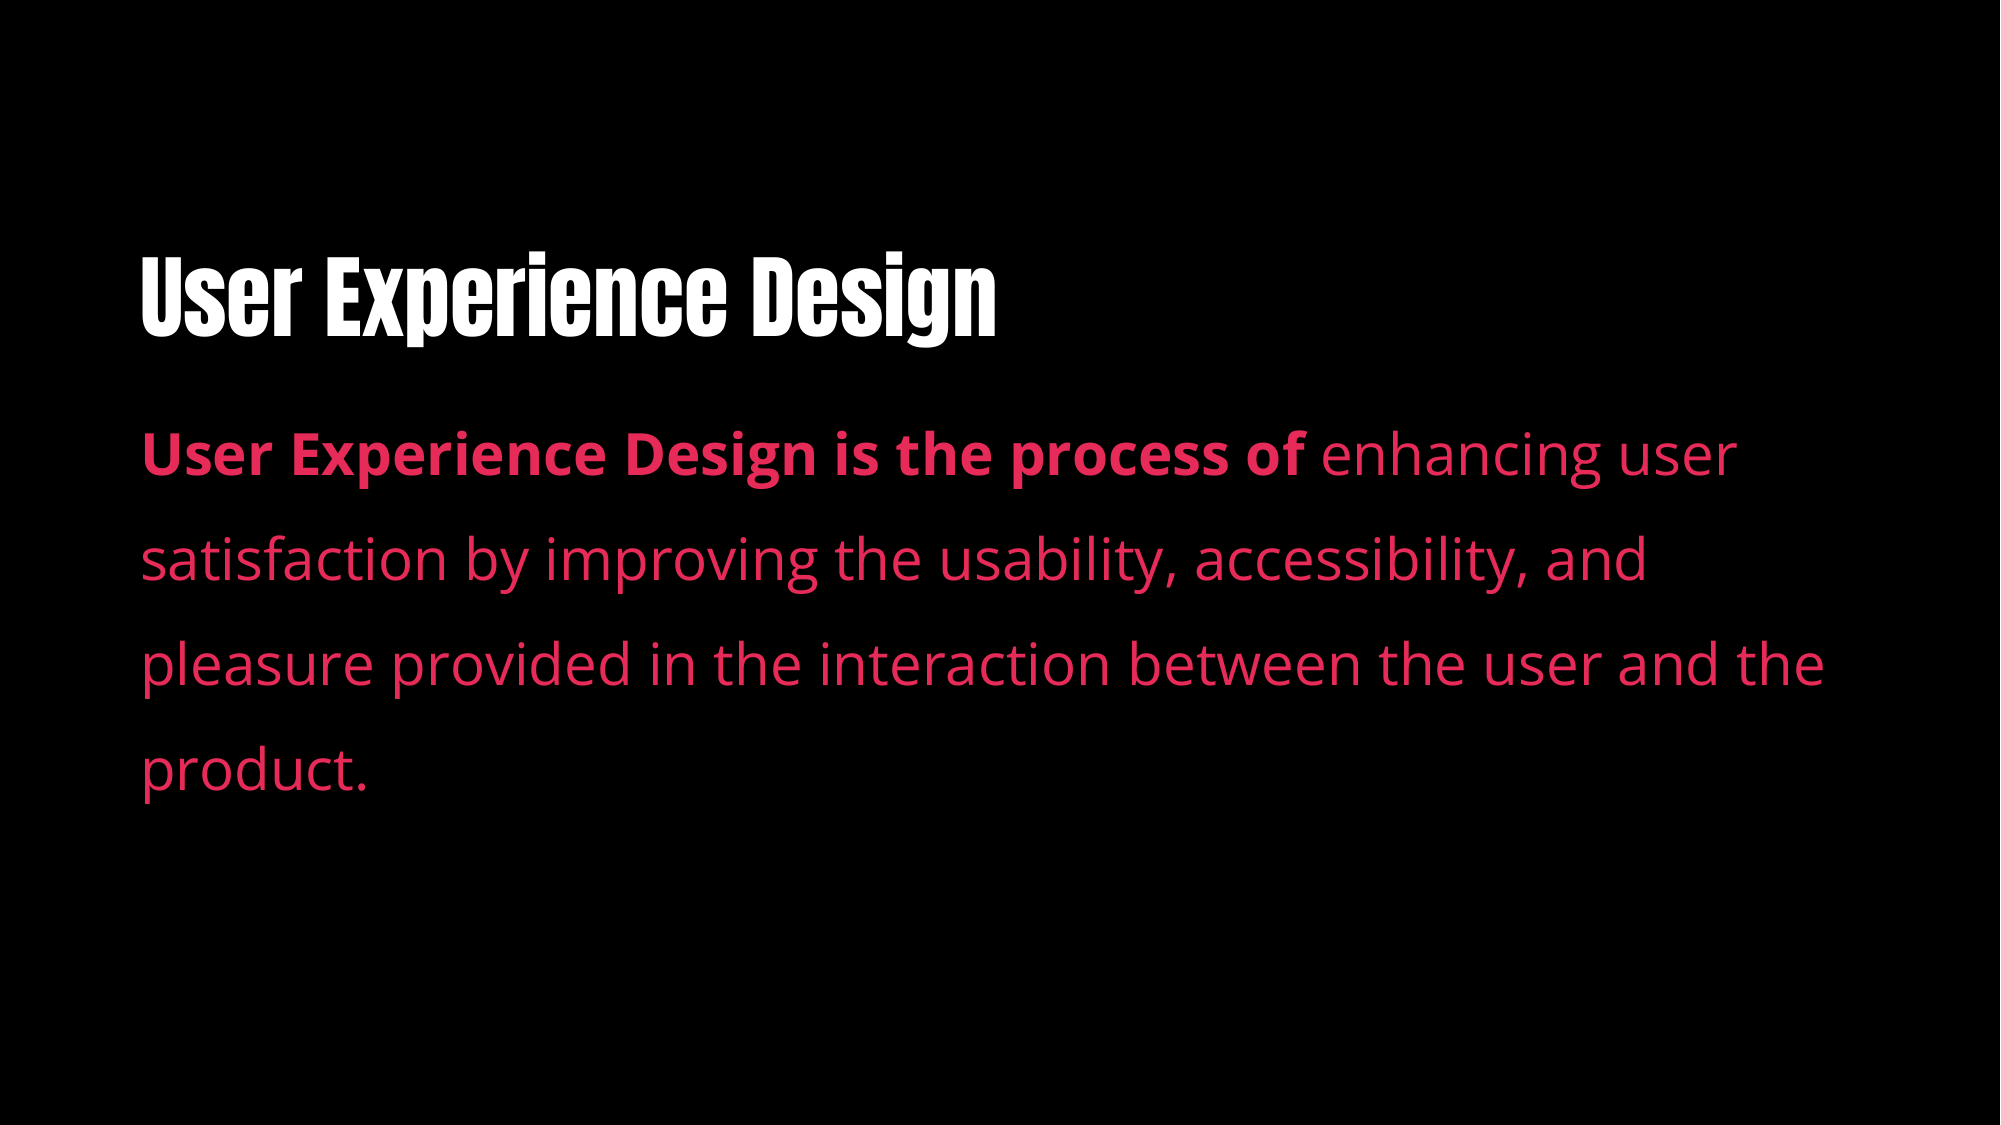

# User Experience Design
User Experience Design is the process of enhancing user satisfaction by improving the usability, accessibility, and pleasure provided in the interaction between the user and the product.